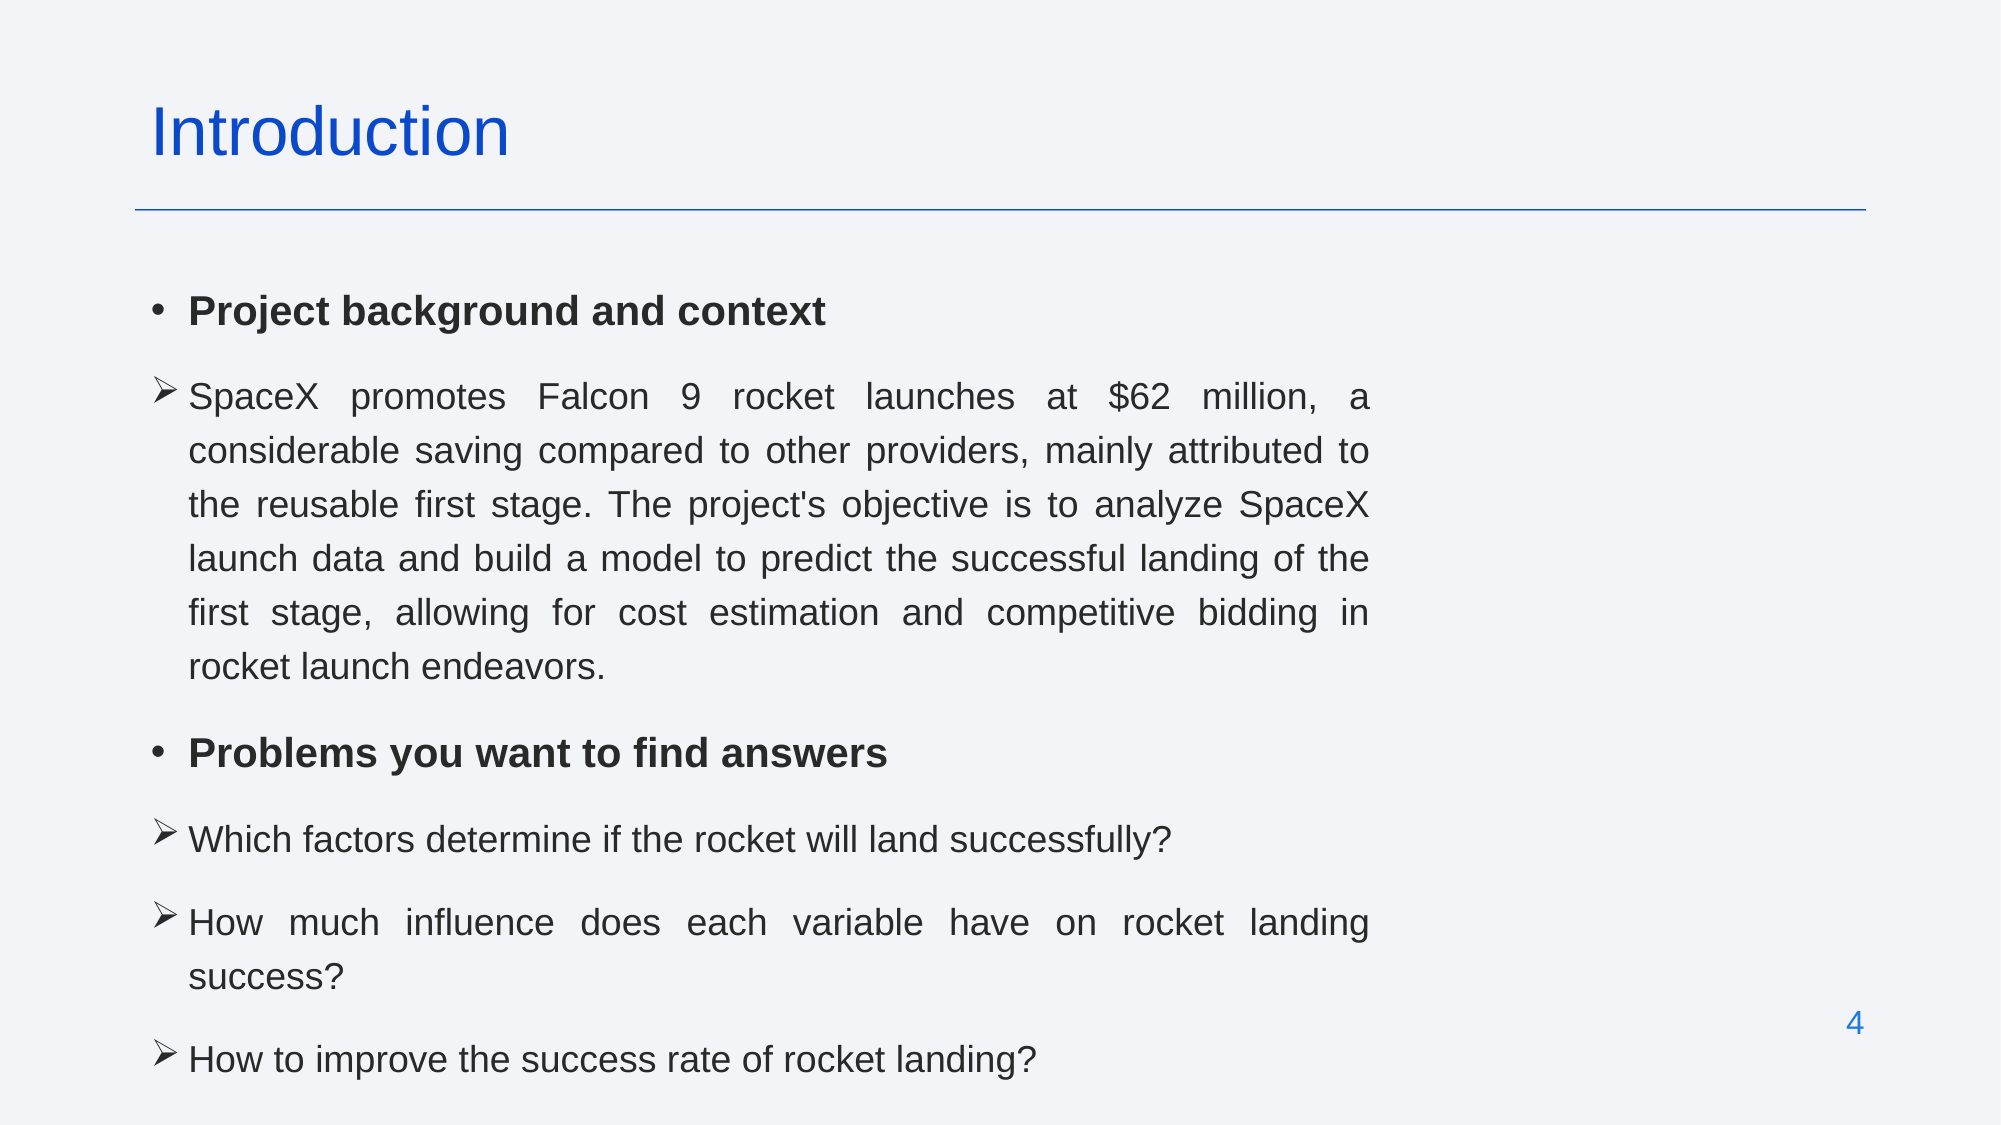

Introduction
Project background and context
SpaceX promotes Falcon 9 rocket launches at $62 million, a considerable saving compared to other providers, mainly attributed to the reusable first stage. The project's objective is to analyze SpaceX launch data and build a model to predict the successful landing of the first stage, allowing for cost estimation and competitive bidding in rocket launch endeavors.
Problems you want to find answers
Which factors determine if the rocket will land successfully?
How much influence does each variable have on rocket landing success?
How to improve the success rate of rocket landing?
4